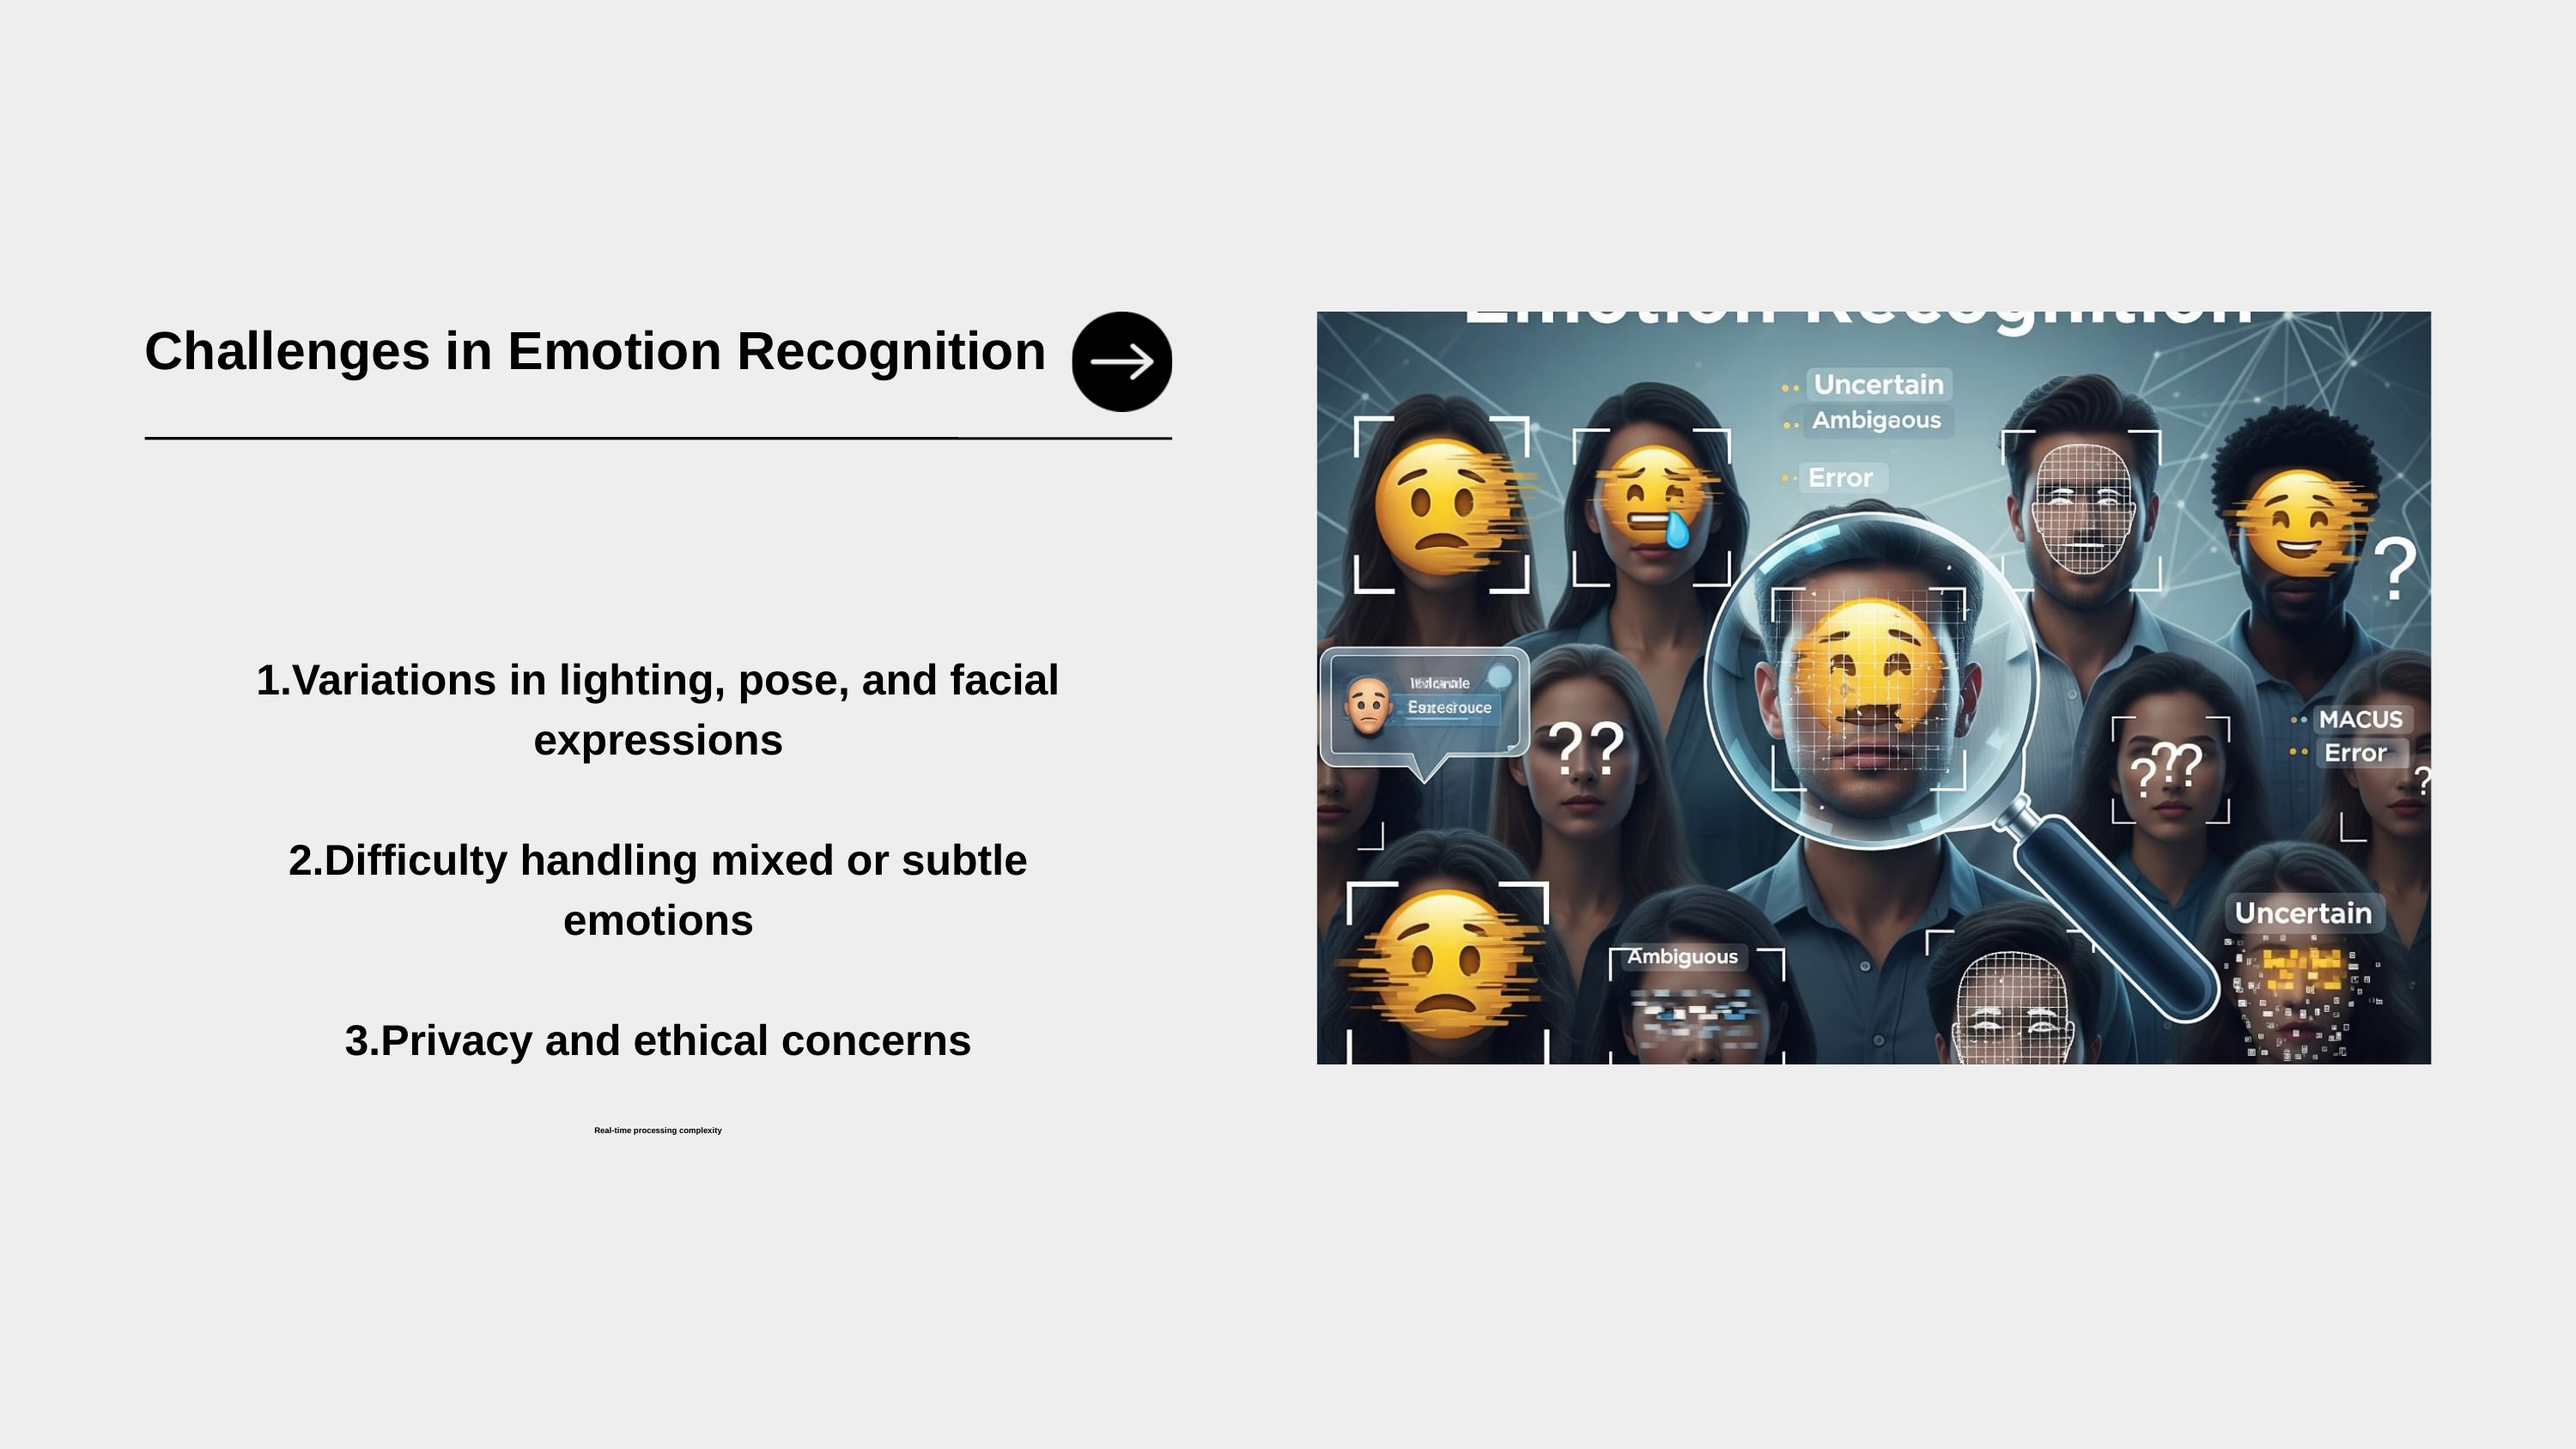

Challenges in Emotion Recognition

1.Variations in lighting, pose, and facial expressions

2.Difficulty handling mixed or subtle emotions

3.Privacy and ethical concerns

Real-time processing complexity